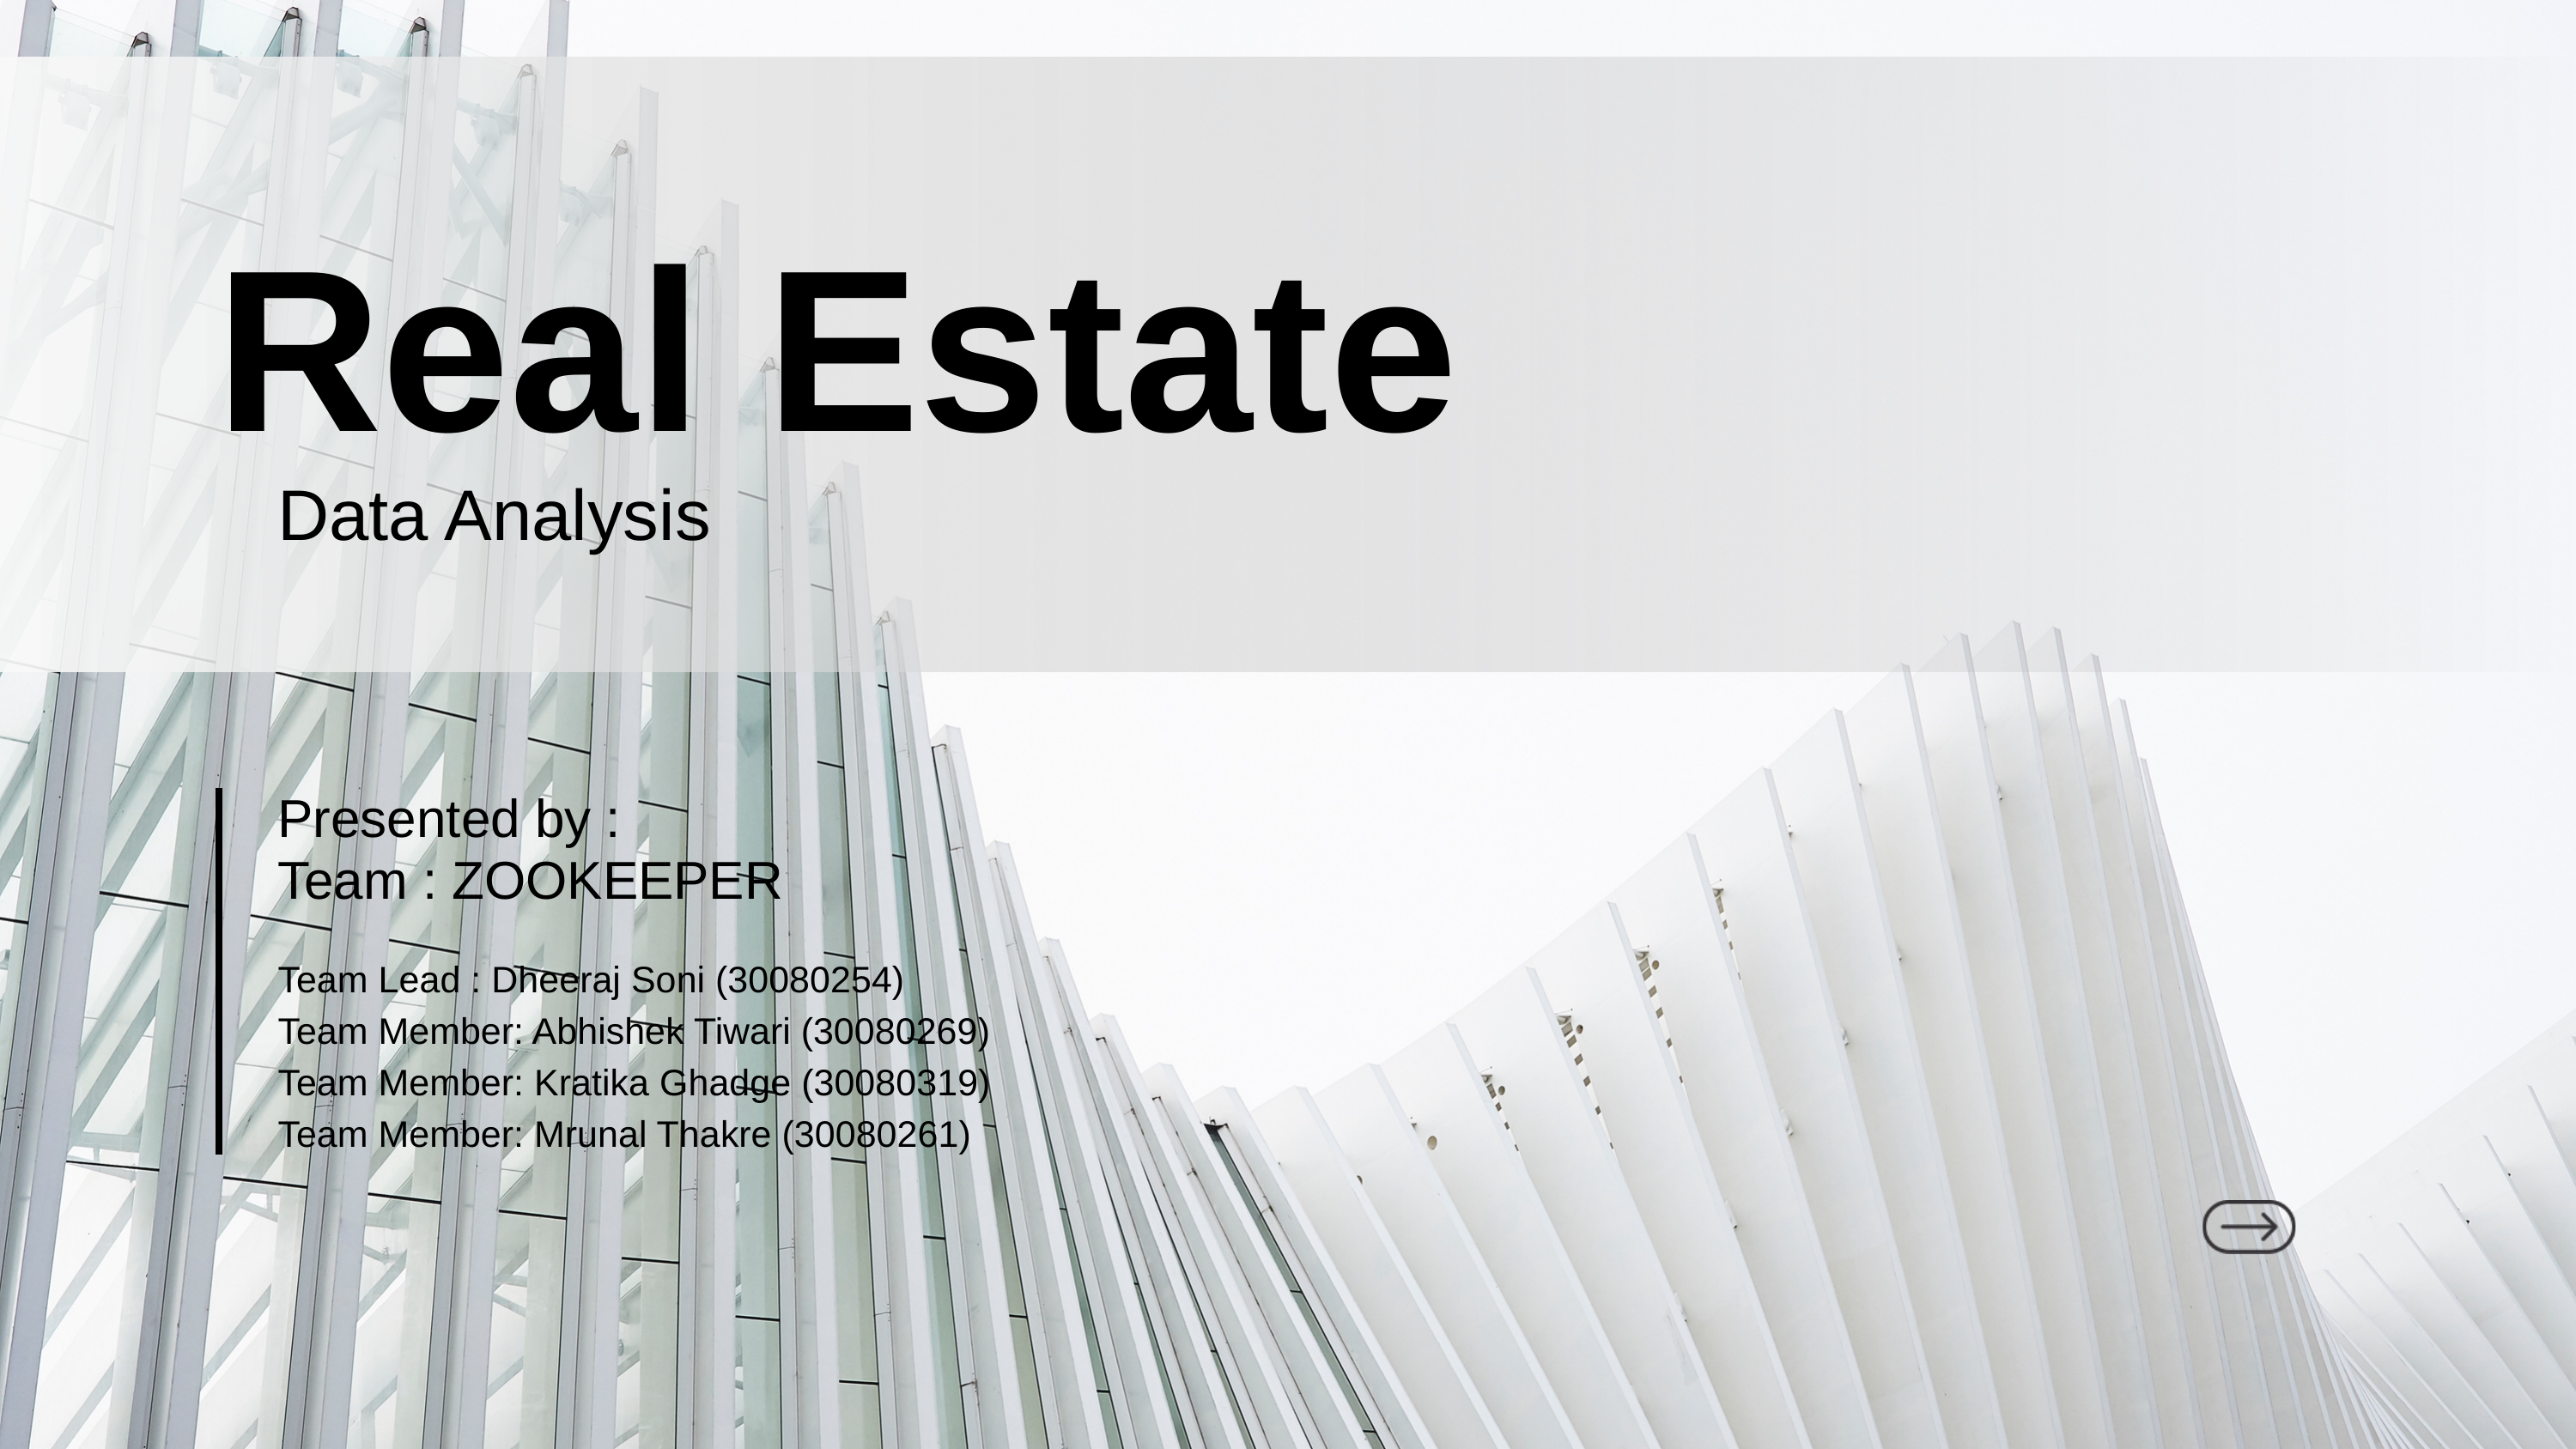

Real Estate
Data Analysis
Presented by :

Team : ZOOKEEPER
Team Lead : Dheeraj Soni (30080254)
Team Member: Abhishek Tiwari (30080269)
Team Member: Kratika Ghadge (30080319)
Team Member: Mrunal Thakre (30080261)